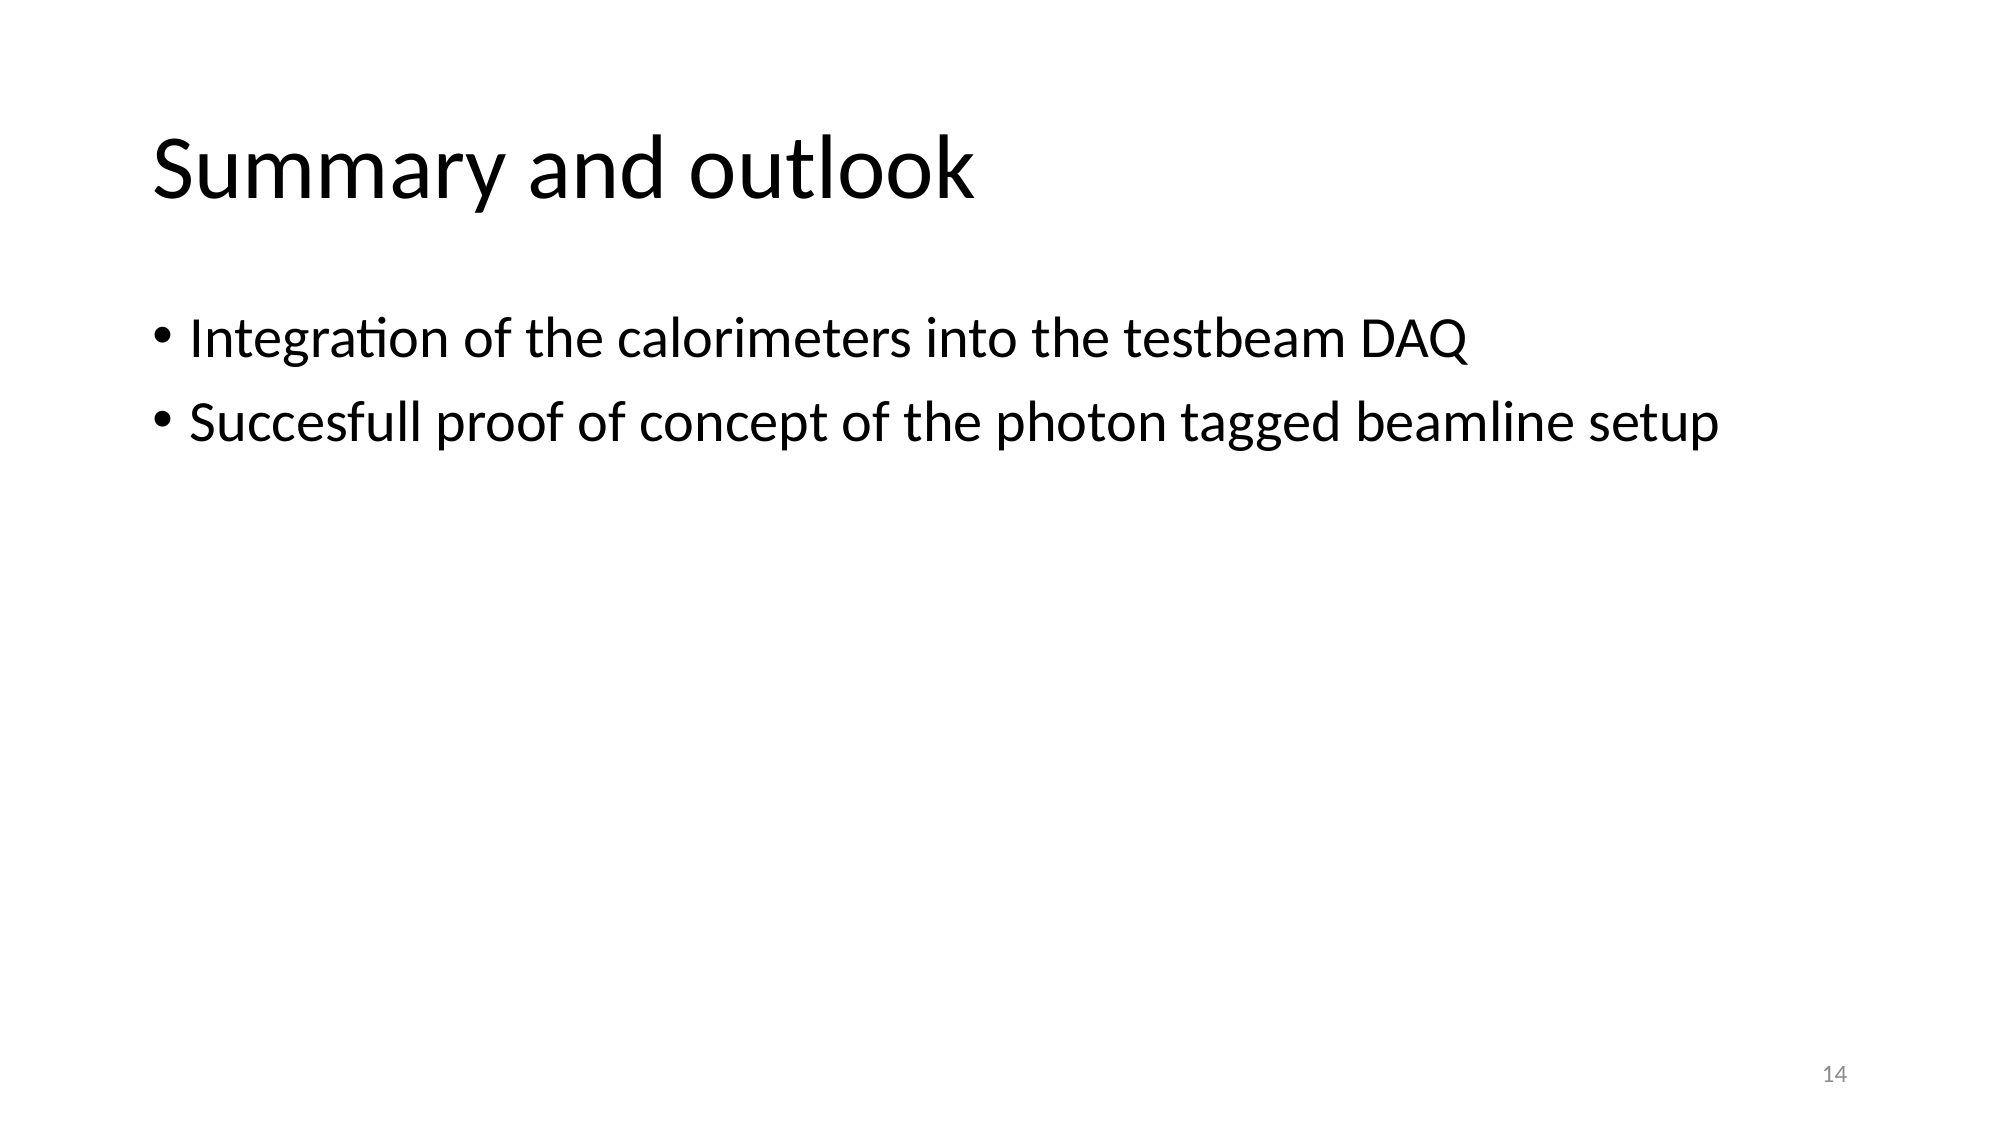

# Summary and outlook
Integration of the calorimeters into the testbeam DAQ
Succesfull proof of concept of the photon tagged beamline setup
14